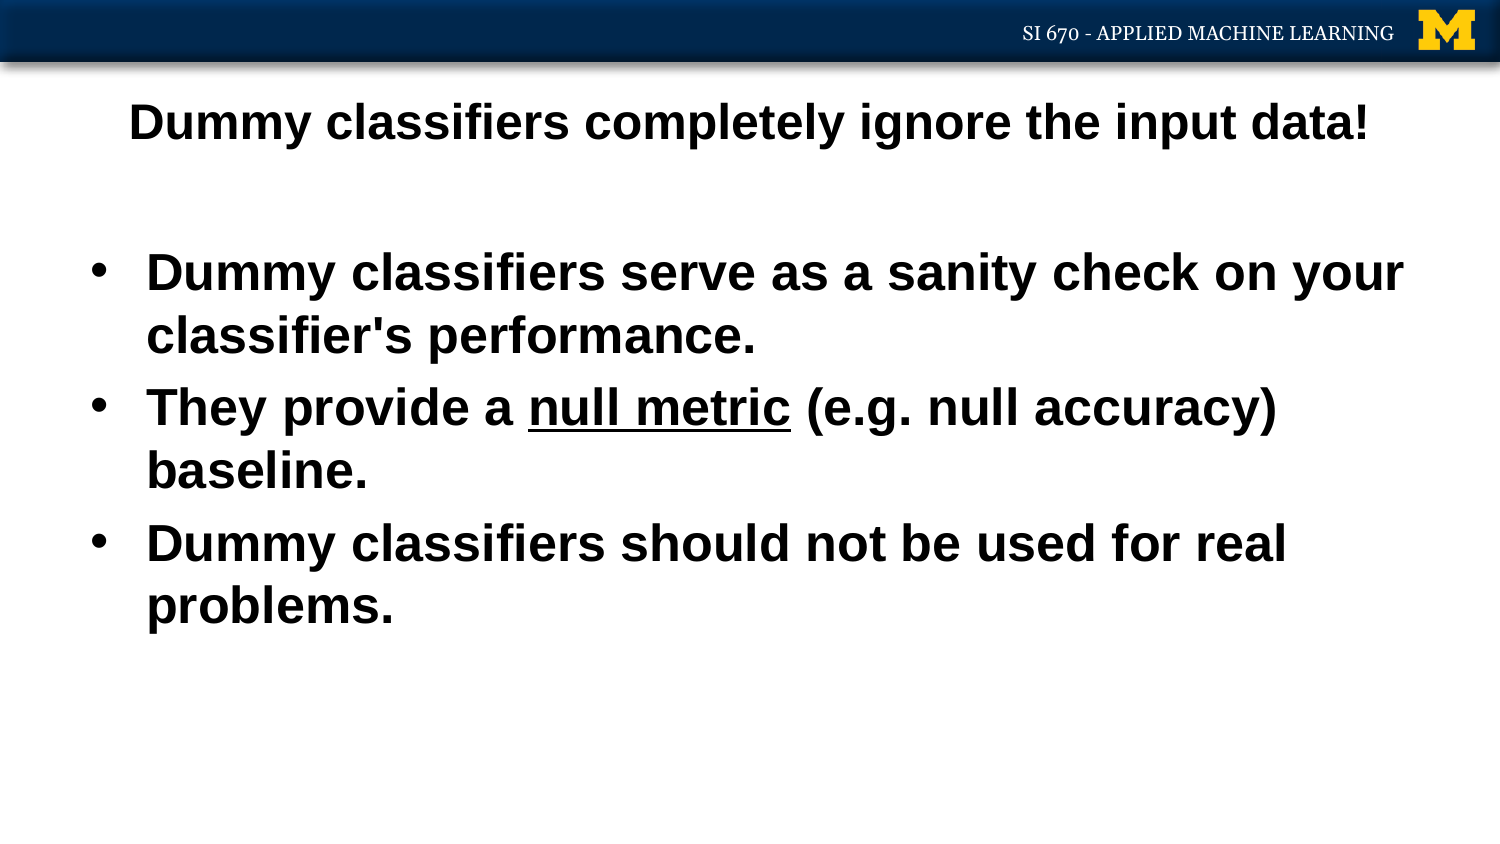

# Dummy classifiers completely ignore the input data!
Dummy classifiers serve as a sanity check on your classifier's performance.
They provide a null metric (e.g. null accuracy) baseline.
Dummy classifiers should not be used for real problems.